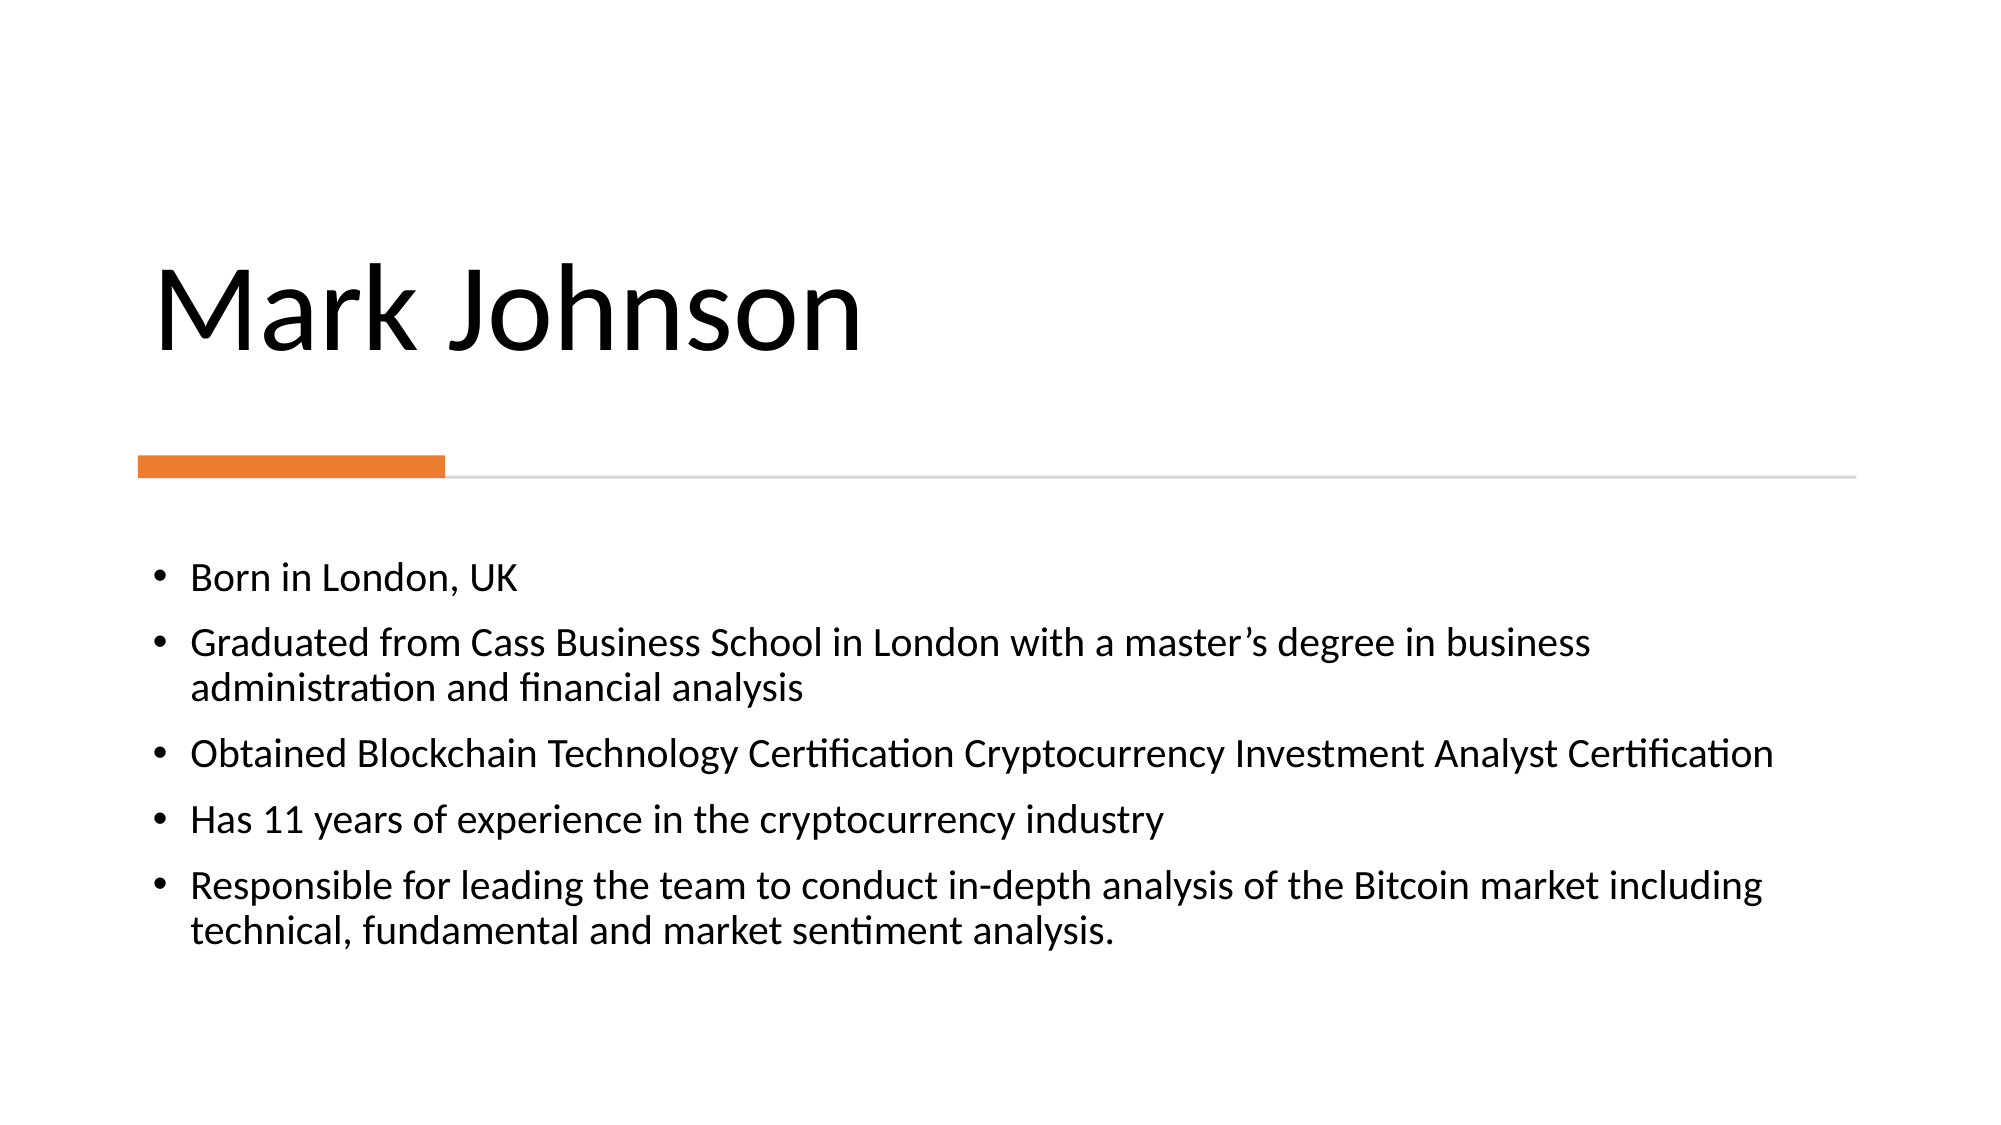

# Mark Johnson

Born in London, UK
Graduated from Cass Business School in London with a master’s degree in business administration and financial analysis
Obtained Blockchain Technology Certification Cryptocurrency Investment Analyst Certification
Has 11 years of experience in the cryptocurrency industry
Responsible for leading the team to conduct in-depth analysis of the Bitcoin market including technical, fundamental and market sentiment analysis.